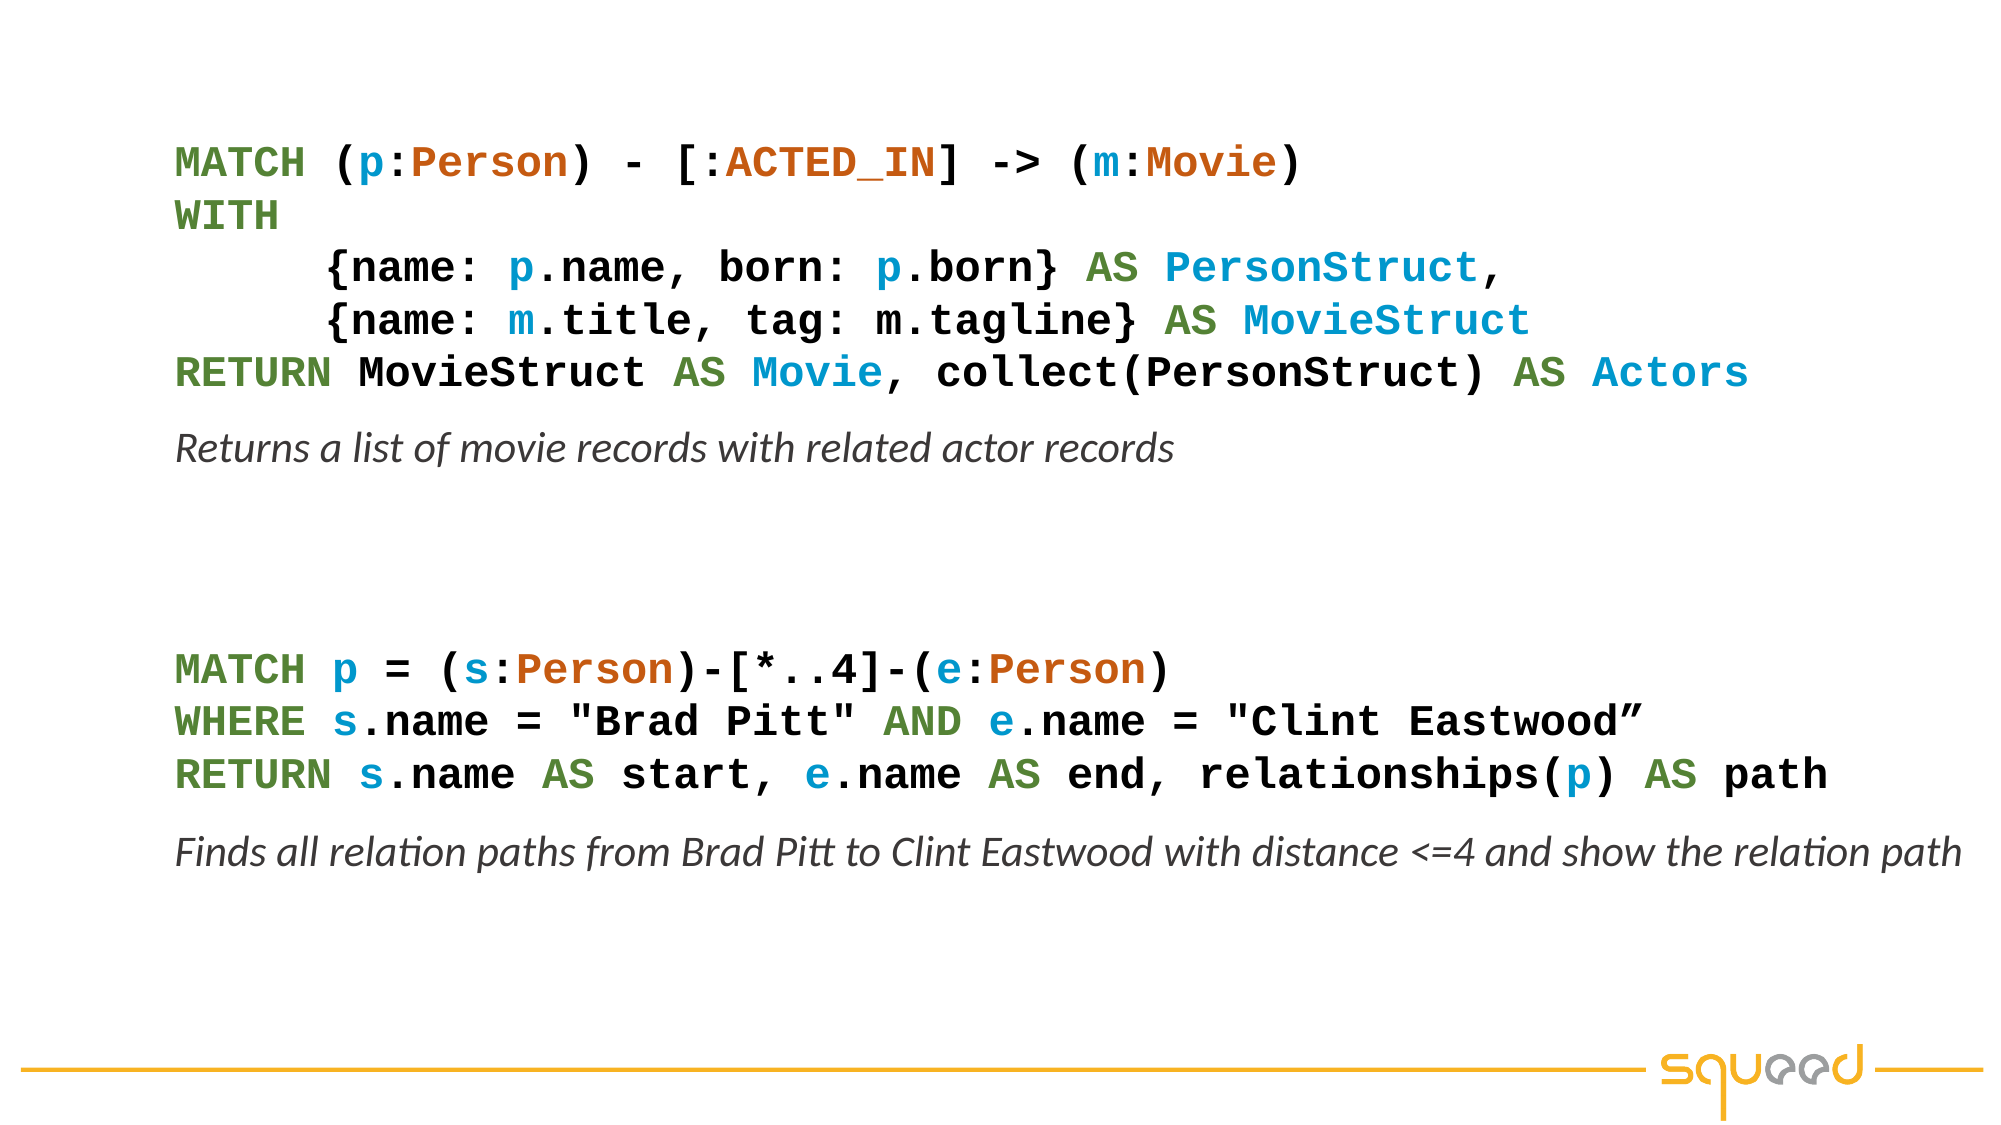

https://icons8.com/icon/set/love/office
MATCH (p:Person) - [:ACTED_IN] -> (m:Movie)
WITH
	{name: p.name, born: p.born} AS PersonStruct,
	{name: m.title, tag: m.tagline} AS MovieStruct
RETURN MovieStruct AS Movie, collect(PersonStruct) AS Actors
Returns a list of movie records with related actor records
MATCH p = (s:Person)-[*..4]-(e:Person)
WHERE s.name = "Brad Pitt" AND e.name = "Clint Eastwood”
RETURN s.name AS start, e.name AS end, relationships(p) AS path
Finds all relation paths from Brad Pitt to Clint Eastwood with distance <=4 and show the relation path